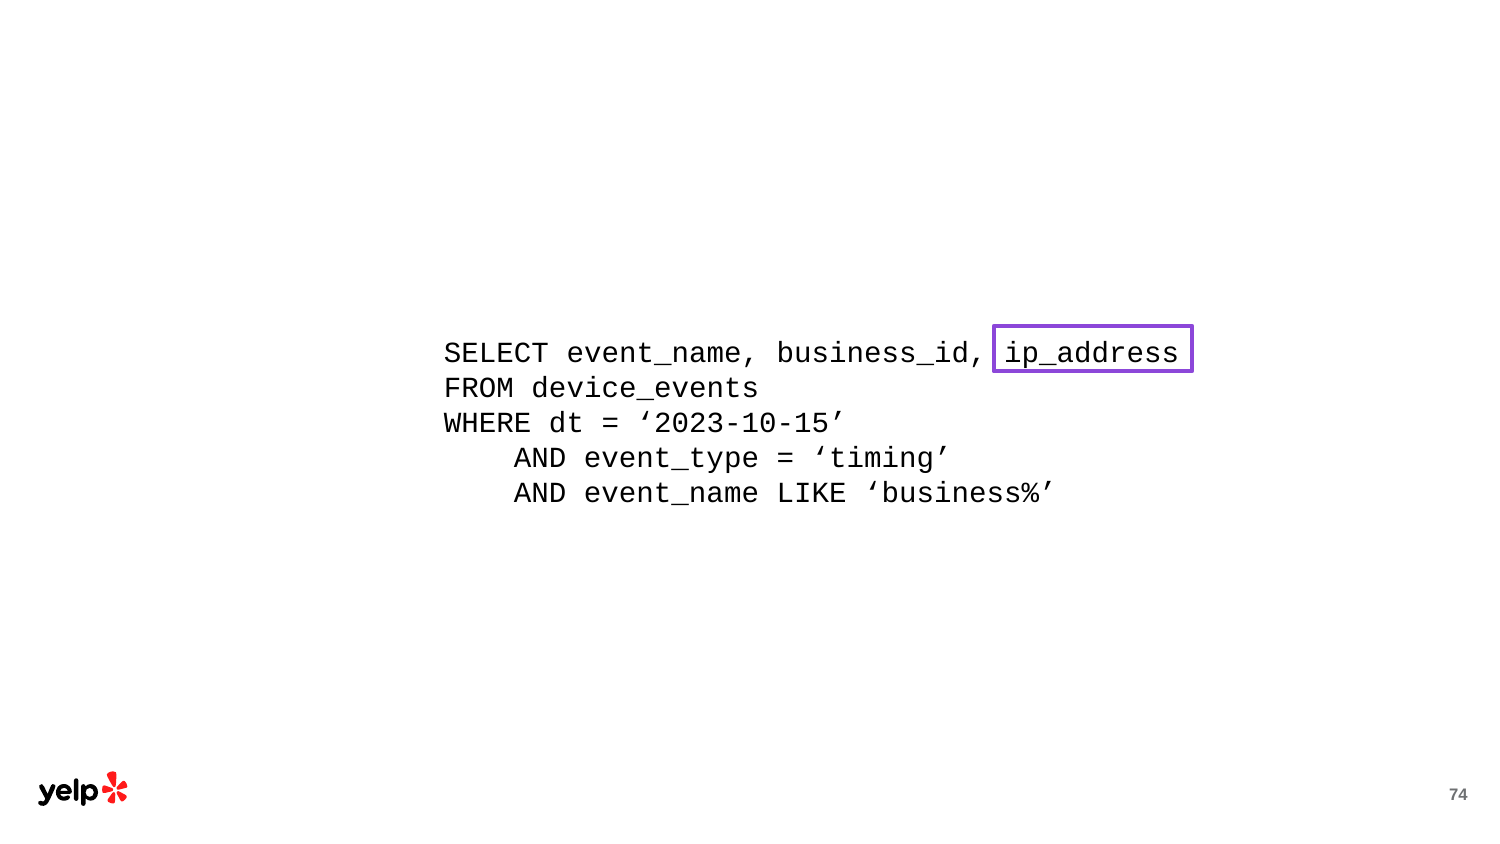

SELECT event_name, business_id, ip_address
FROM device_events
WHERE dt = ‘2023-10-15’
    AND event_type = ‘timing’
    AND event_name LIKE ‘business%’

74